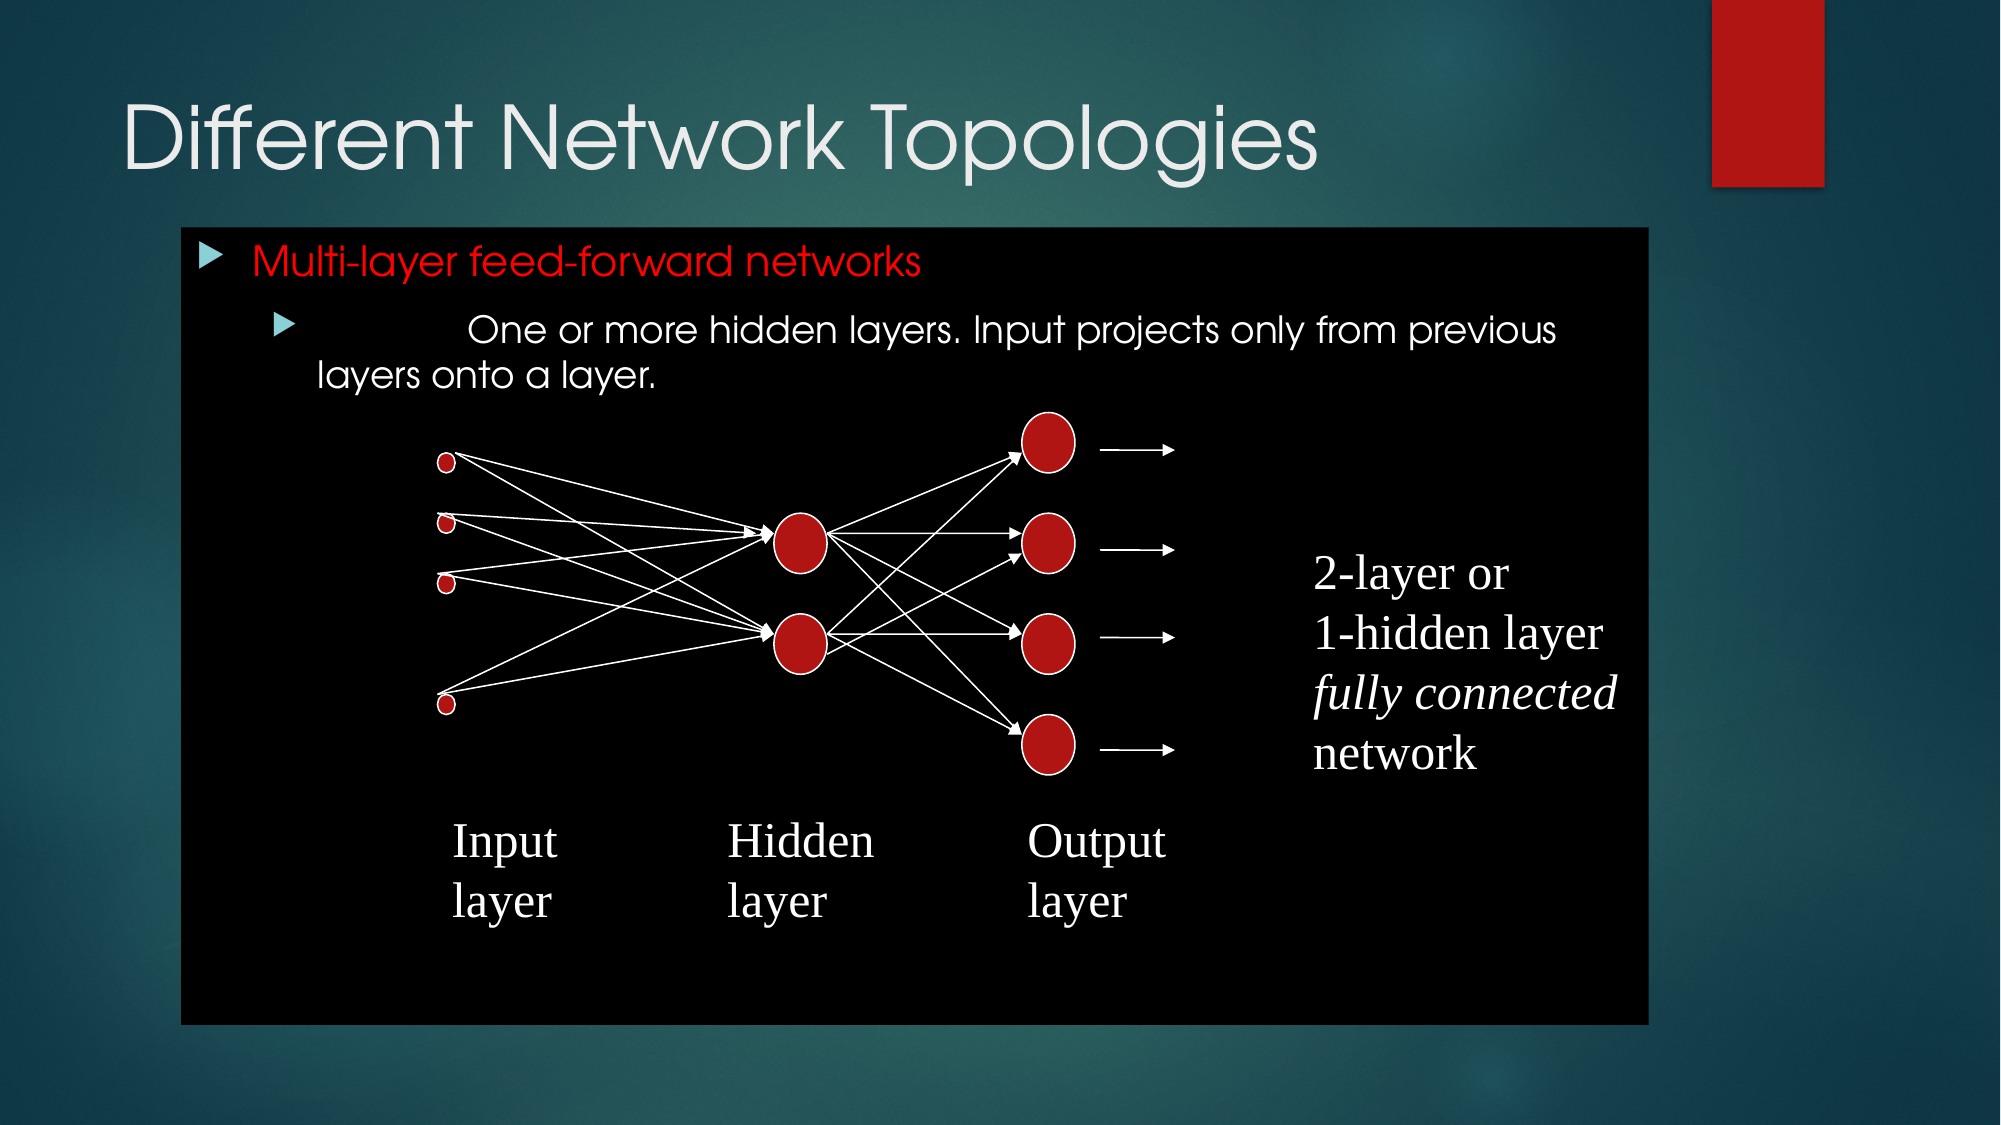

# Different Network Topologies
Multi-layer feed-forward networks
	One or more hidden layers. Input projects only from previous layers onto a layer.

2-layer or
1-hidden layer
fully connected
network

  Input        	Hidden   	Output
  layer              layer       	layer